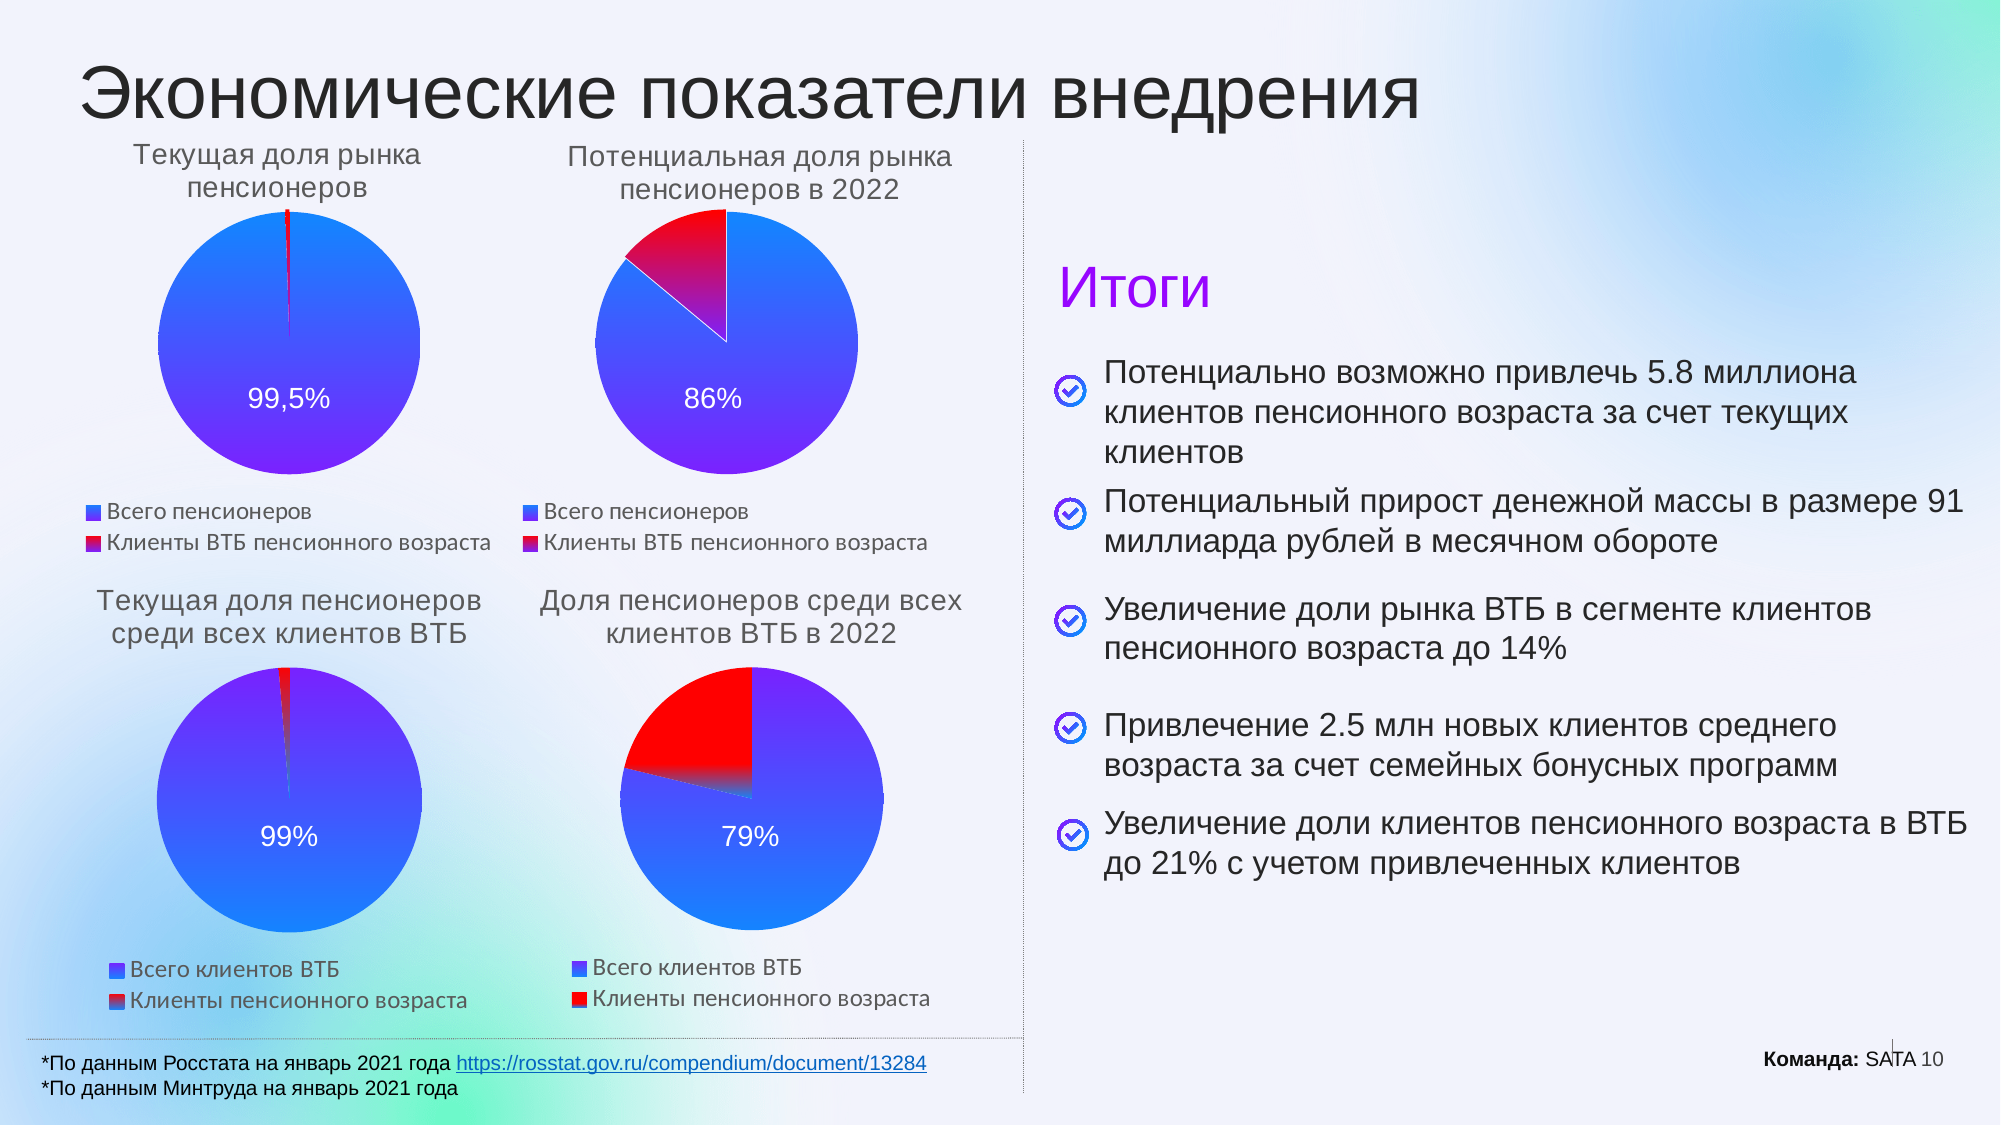

Экономические показатели внедрения

### Chart: Текущая доля рынка пенсионеров

| Category | Текущая доля рынка пенсионеров |
|---|---|
| Всего пенсионеров | 37000000.0 |
| Клиенты ВТБ пенсионного возраста | 185000.0 |

### Chart: Потенциальная доля рынка пенсионеров в 2022

| Category | Текущая доля рынка пенсионеров |
|---|---|
| Всего пенсионеров | 37000000.0 |
| Клиенты ВТБ пенсионного возраста | 6000000.0 |
Итоги
Потенциально возможно привлечь 5.8 миллиона клиентов пенсионного возраста за счет текущих клиентов
86%
99,5%

Потенциальный прирост денежной массы в размере 91 миллиарда рублей в месячном обороте

### Chart: Доля пенсионеров среди всех клиентов ВТБ в 2022

| Category | Доля пенсионеров среди всех клиентов ВТБ в 2022 |
|---|---|
| Всего клиентов ВТБ | 22300000.0 |
| Клиенты пенсионного возраста | 6000000.0 |

### Chart: Текущая доля пенсионеров среди всех клиентов ВТБ

| Category | Текущая доля пенсионеров среди всех клиентов ВТБ |
|---|---|
| Всего клиентов ВТБ | 14000000.0 |
| Клиенты пенсионного возраста | 185000.0 |
Увеличение доли рынка ВТБ в сегменте клиентов пенсионного возраста до 14%

Привлечение 2.5 млн новых клиентов среднего возраста за счет семейных бонусных программ

Увеличение доли клиентов пенсионного возраста в ВТБ до 21% с учетом привлеченных клиентов
99%
79%

10
Команда: SATA
*По данным Росстата на январь 2021 года https://rosstat.gov.ru/compendium/document/13284
*По данным Минтруда на январь 2021 года